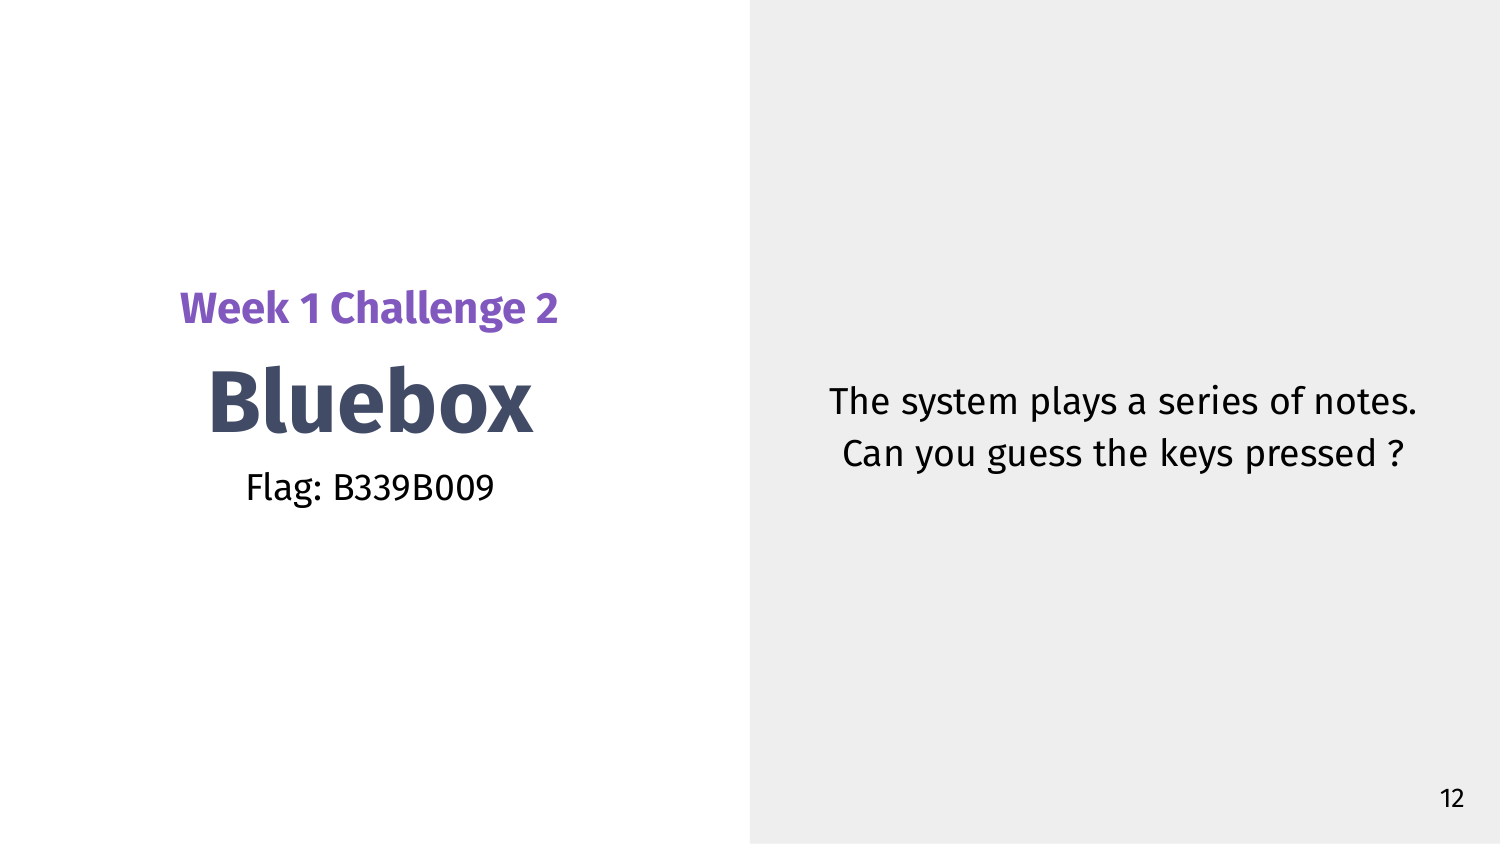

The system plays a series of notes. Can you guess the keys pressed ?
Week 1 Challenge 2
# Bluebox
Flag: B339B009
12